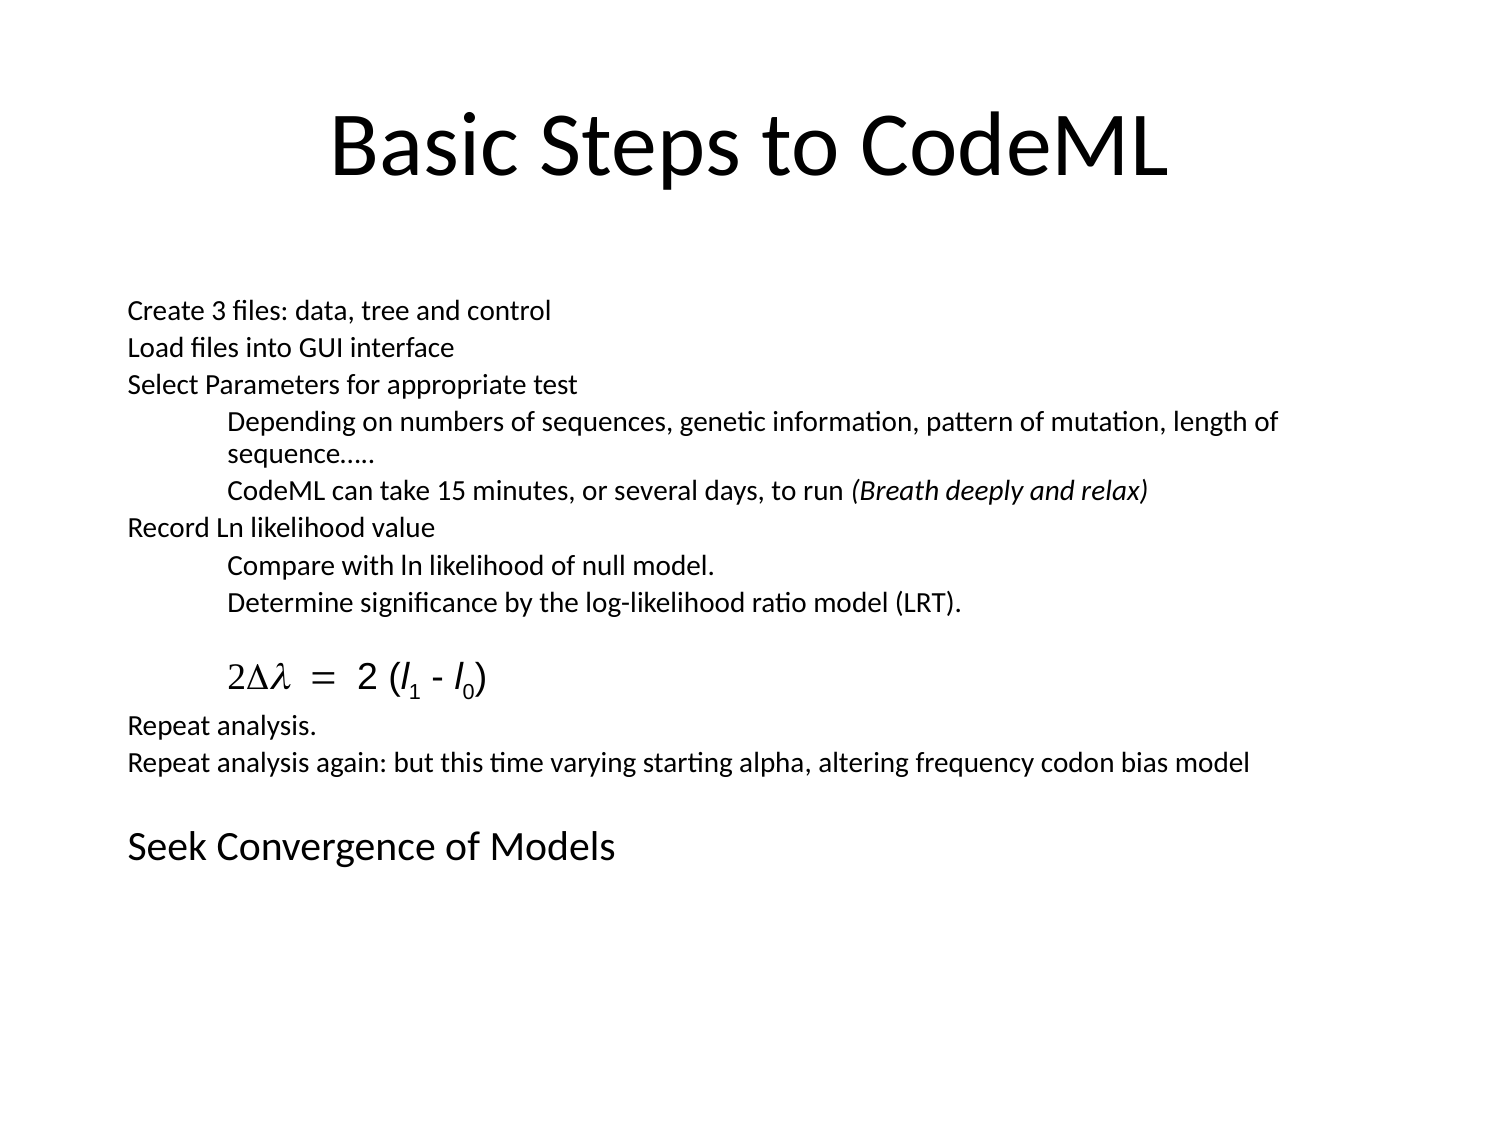

# Basic Steps to CodeML
Create 3 files: data, tree and control
Load files into GUI interface
Select Parameters for appropriate test
	Depending on numbers of sequences, genetic information, pattern of mutation, length of sequence…..
 	CodeML can take 15 minutes, or several days, to run (Breath deeply and relax)
Record Ln likelihood value
	Compare with ln likelihood of null model.
	Determine significance by the log-likelihood ratio model (LRT).
	2Δλ = 2 (l1 - l0)
Repeat analysis.
Repeat analysis again: but this time varying starting alpha, altering frequency codon bias model

Seek Convergence of Models